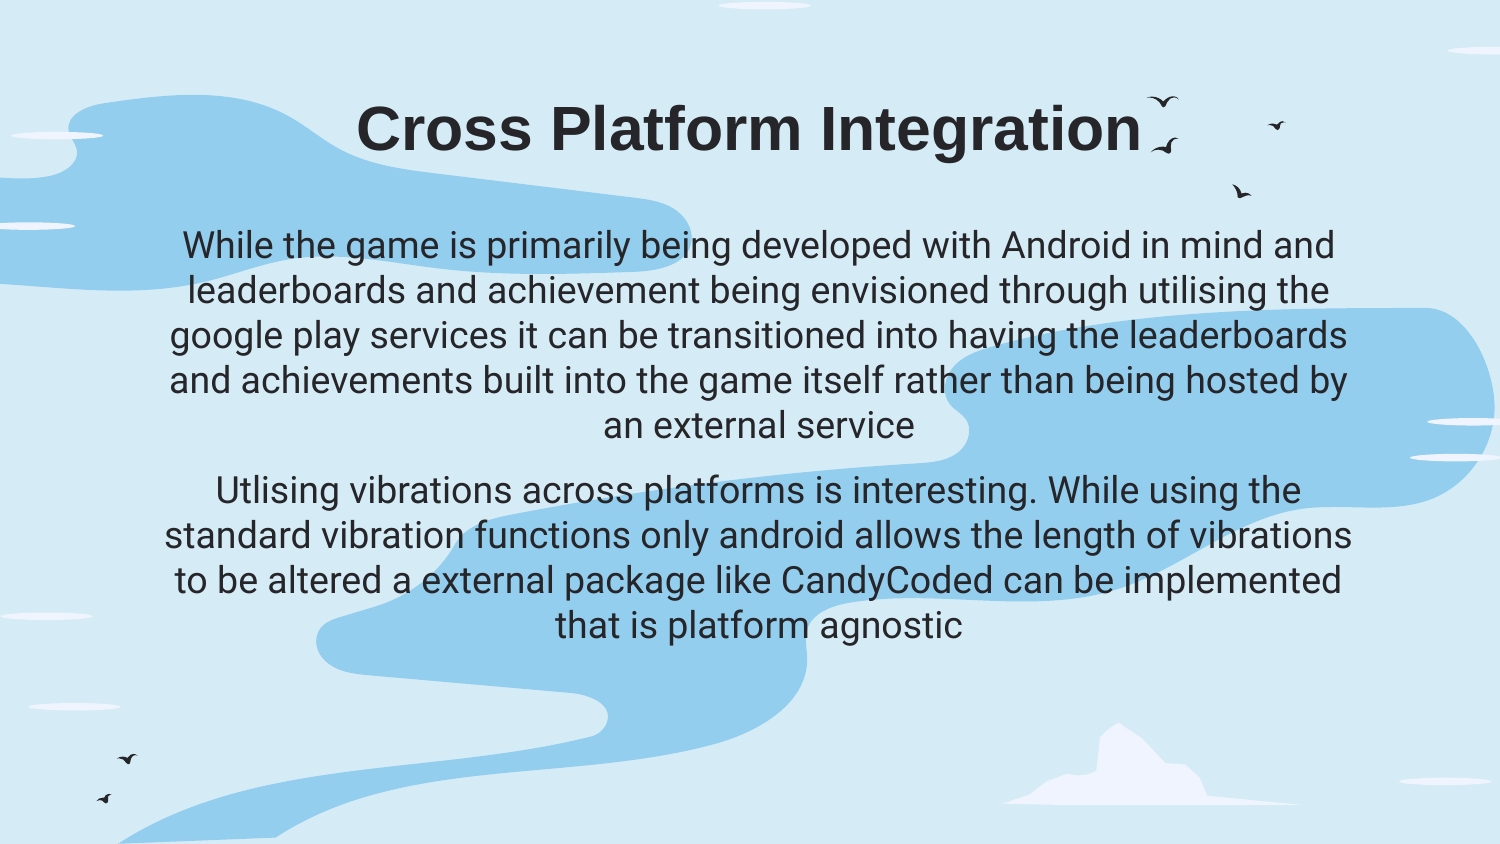

# Cross Platform Integration
While the game is primarily being developed with Android in mind and leaderboards and achievement being envisioned through utilising the google play services it can be transitioned into having the leaderboards and achievements built into the game itself rather than being hosted by an external service
Utlising vibrations across platforms is interesting. While using the standard vibration functions only android allows the length of vibrations to be altered a external package like CandyCoded can be implemented that is platform agnostic